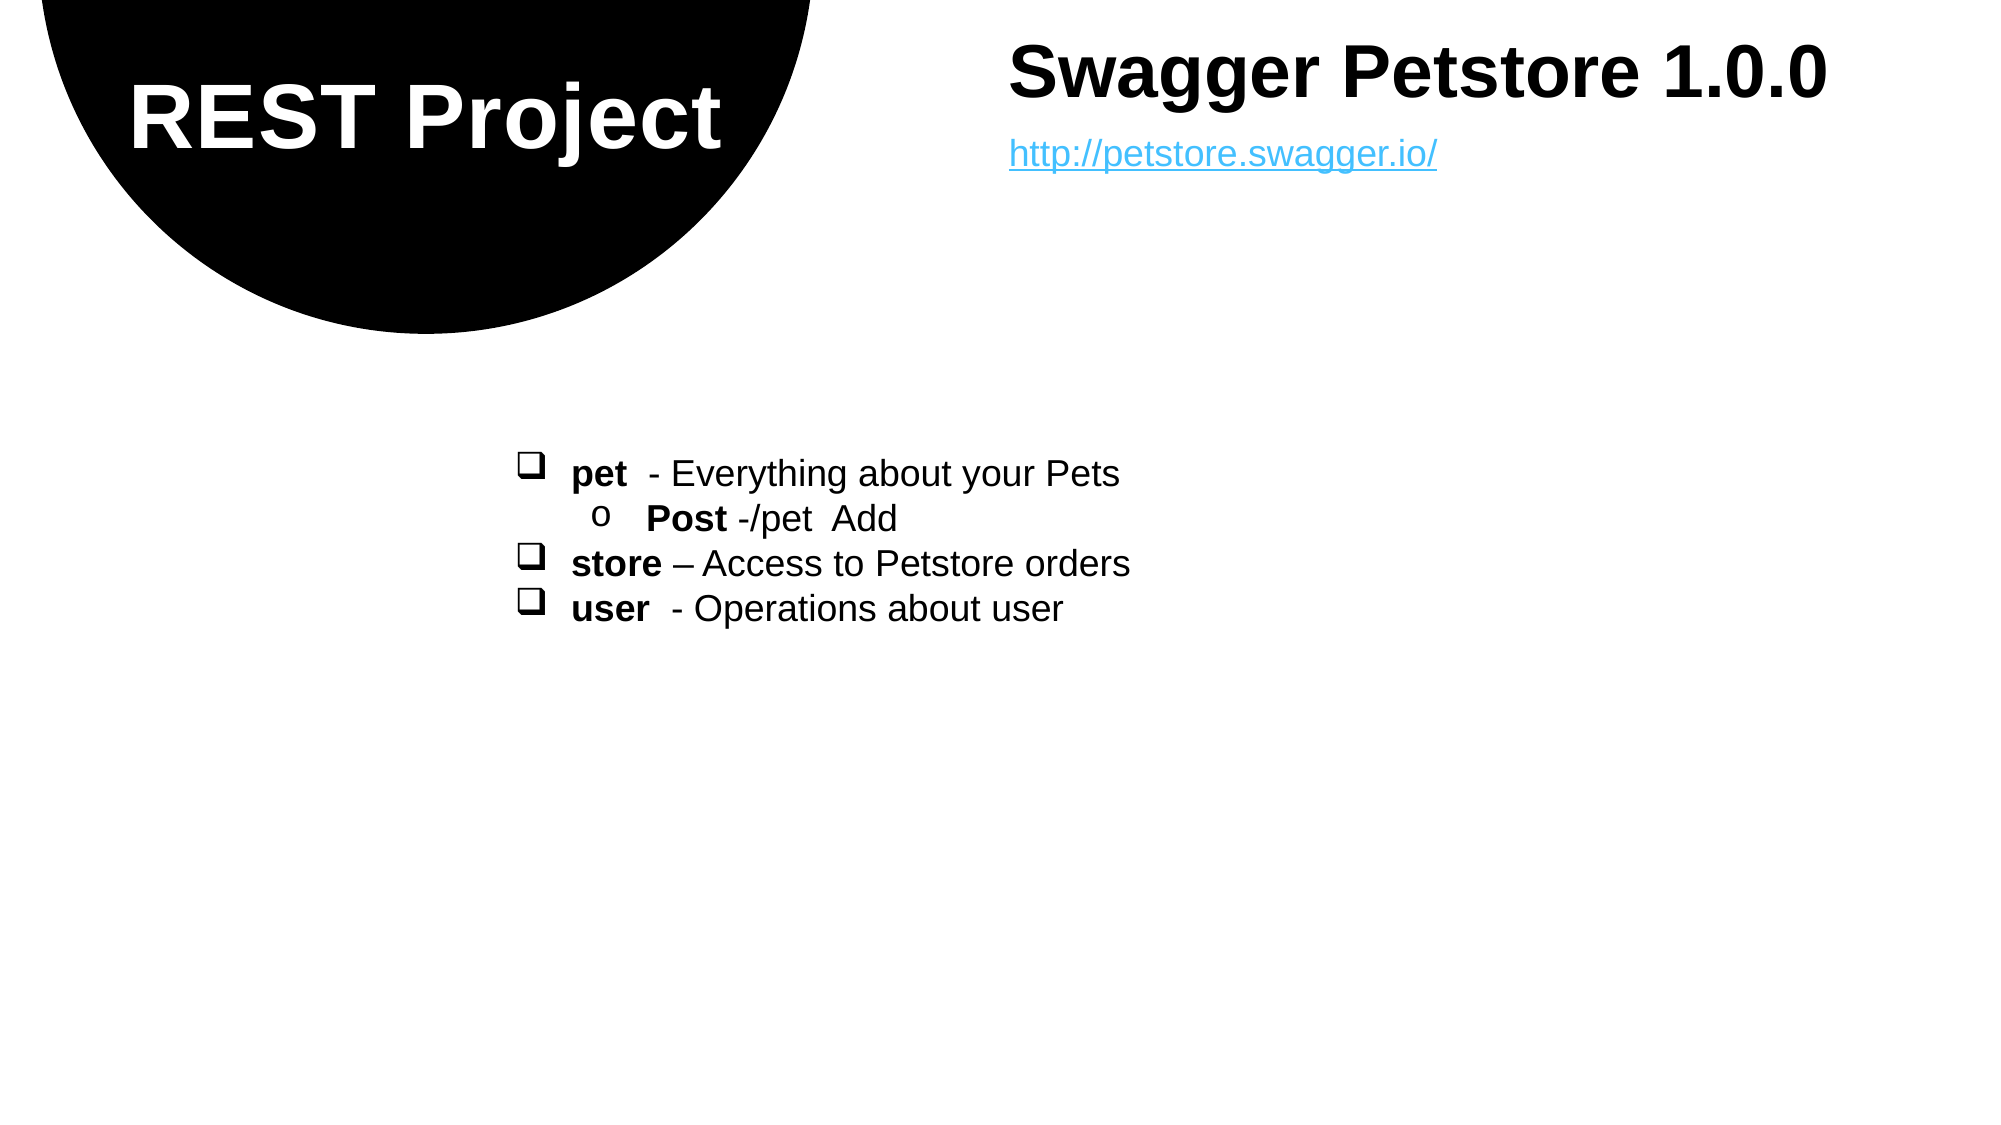

# REST Project

Swagger Petstore 1.0.0
http://petstore.swagger.io/
pet  - Everything about your Pets
Post -/pet  Add
store – Access to Petstore orders
user  - Operations about user
9